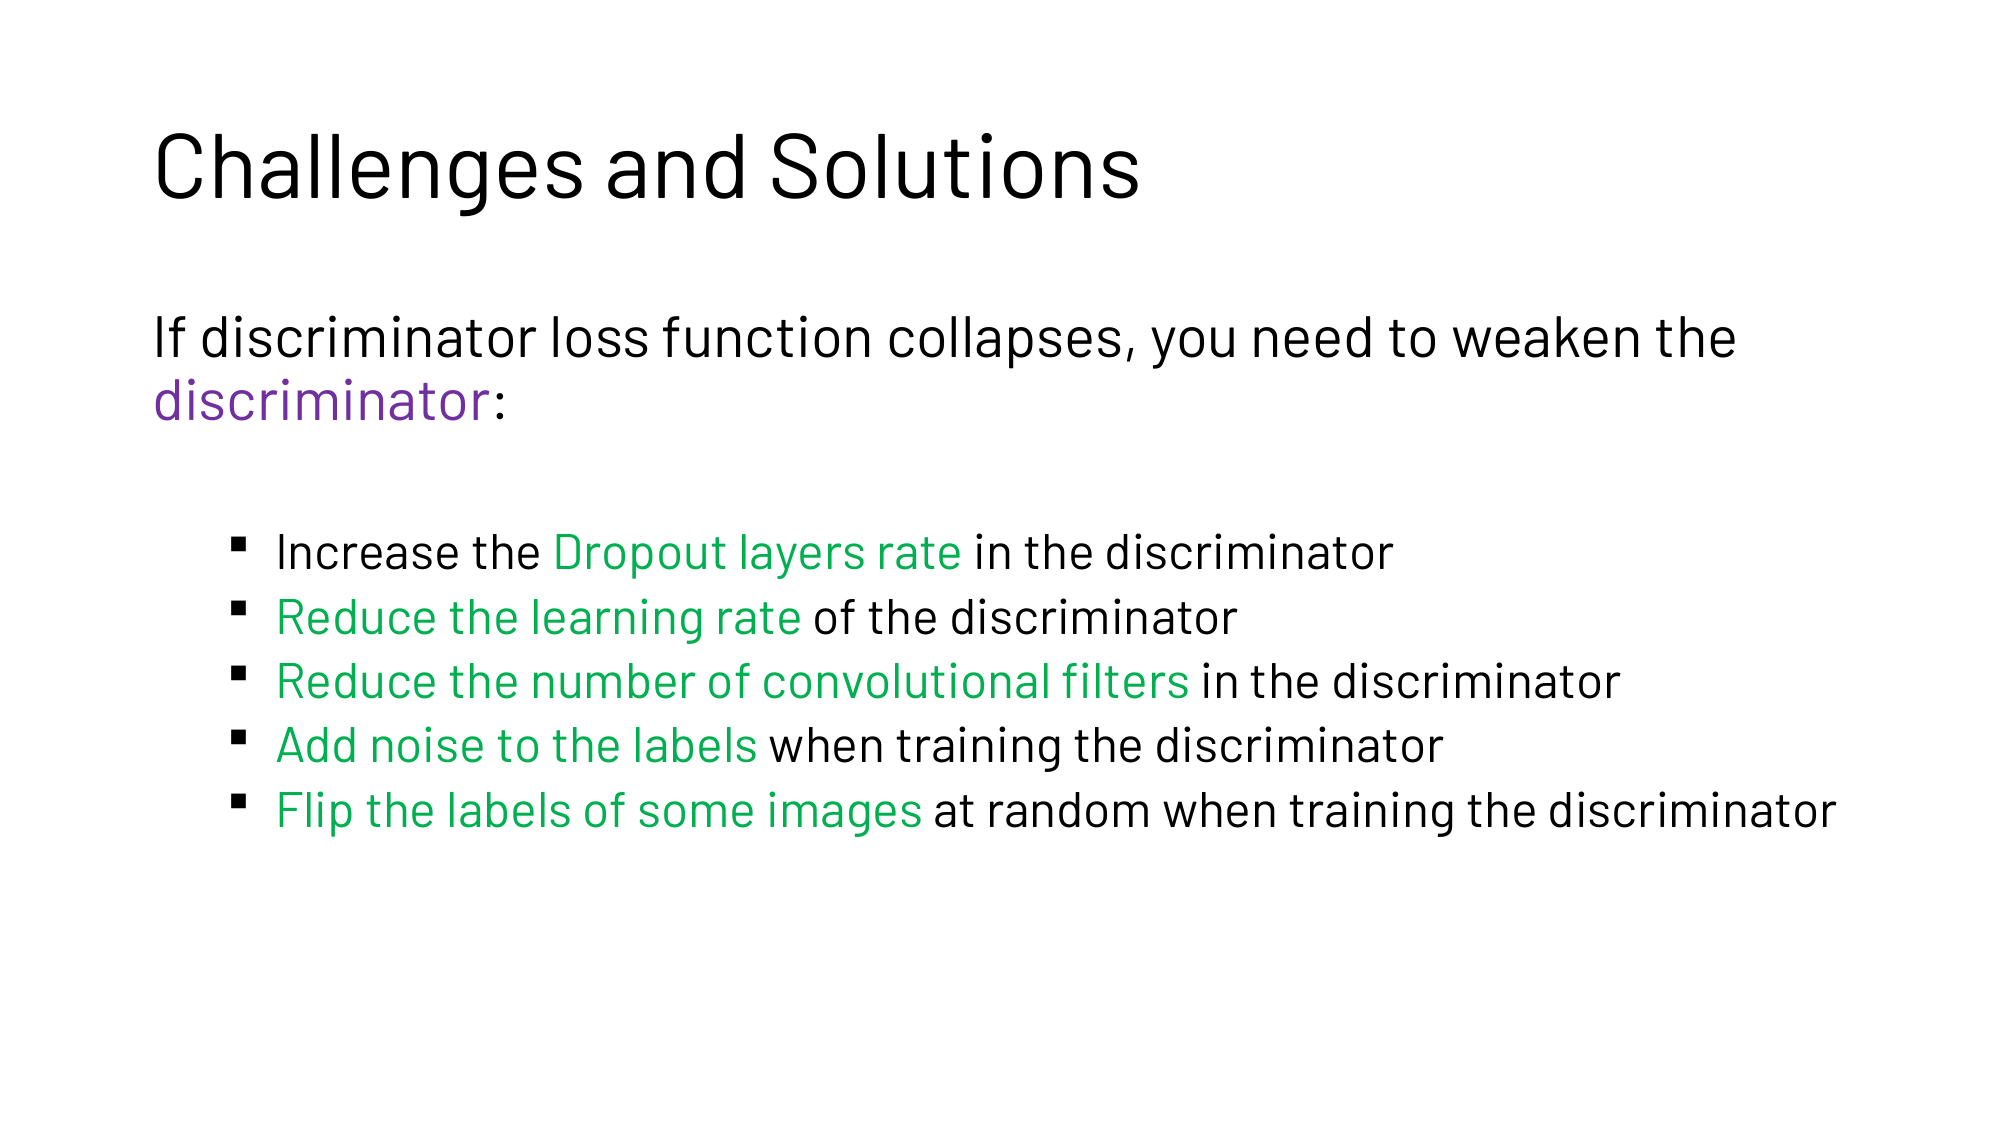

# Challenges and Solutions
If discriminator loss function collapses, you need to weaken the discriminator:

 Increase the Dropout layers rate in the discriminator
 Reduce the learning rate of the discriminator
 Reduce the number of convolutional filters in the discriminator
 Add noise to the labels when training the discriminator
 Flip the labels of some images at random when training the discriminator